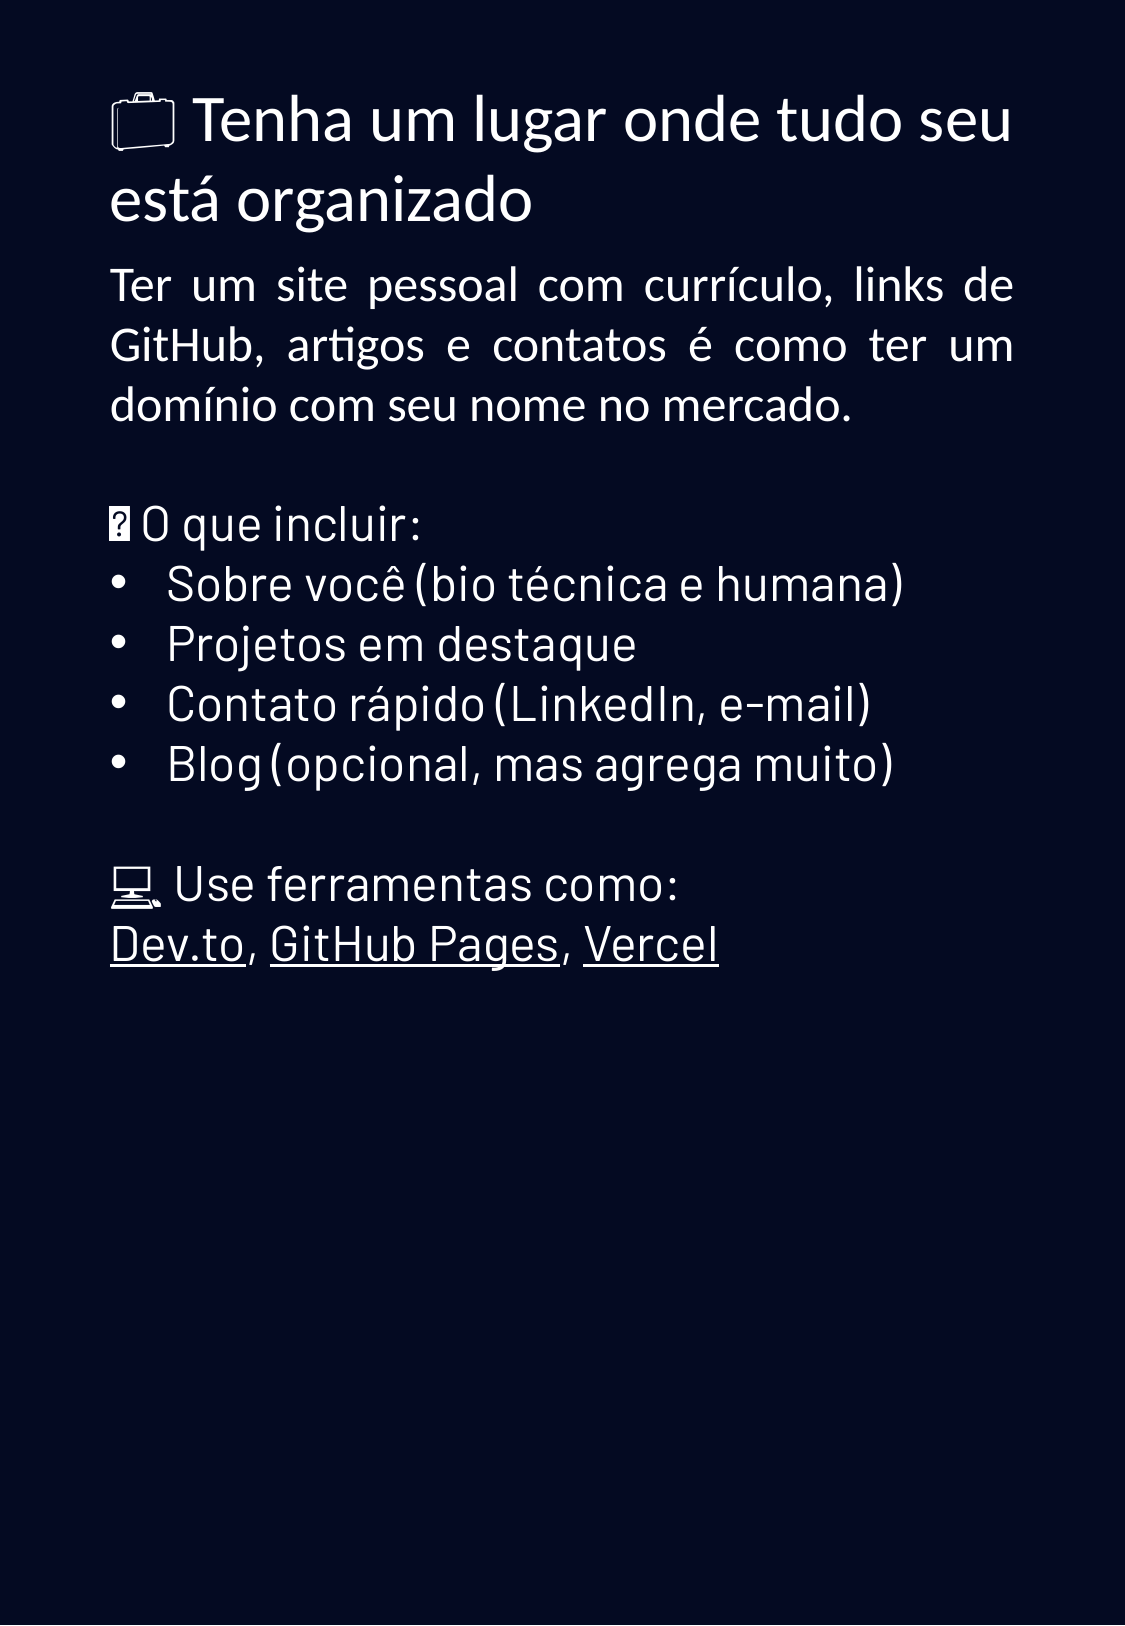

💼 Tenha um lugar onde tudo seu está organizado
Ter um site pessoal com currículo, links de GitHub, artigos e contatos é como ter um domínio com seu nome no mercado.

🧩 O que incluir:
Sobre você (bio técnica e humana)
Projetos em destaque
Contato rápido (LinkedIn, e-mail)
Blog (opcional, mas agrega muito)

💻 Use ferramentas como:
Dev.to, GitHub Pages, Vercel